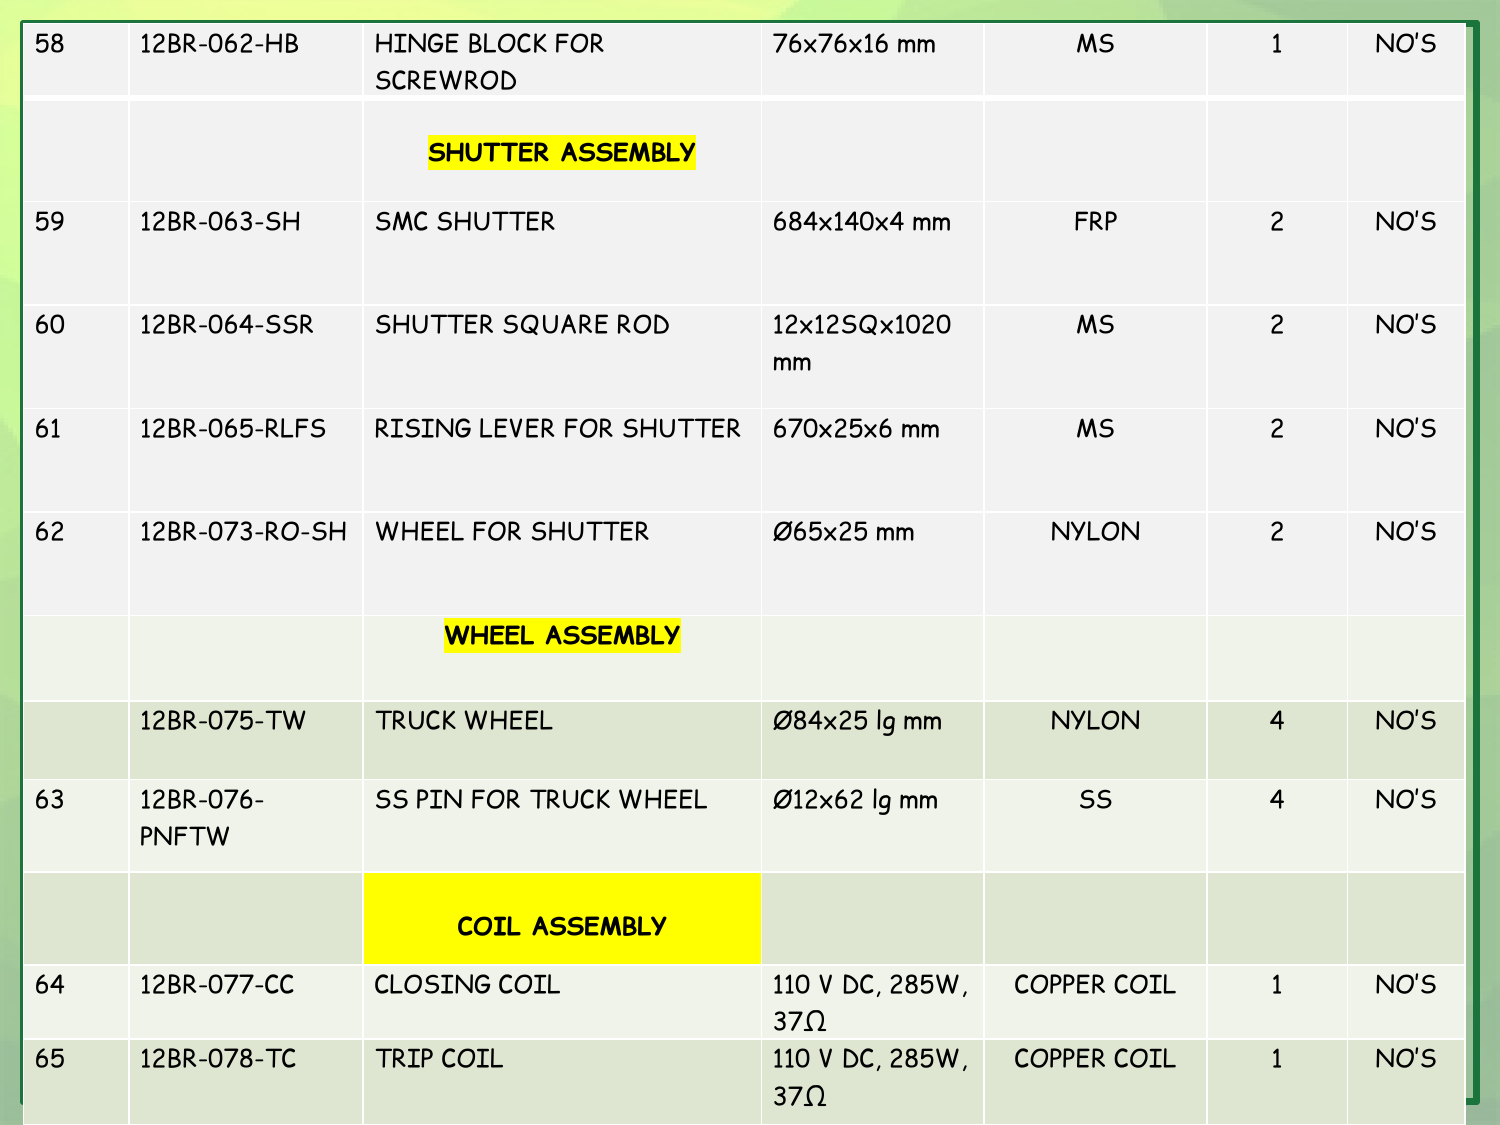

| 58 | 12BR-062-HB | HINGE BLOCK FOR SCREWROD | 76x76x16 mm | MS | 1 | NO’S |
| --- | --- | --- | --- | --- | --- | --- |
|  |  | SHUTTER ASSEMBLY |  |  |  |  |
| 59 | 12BR-063-SH | SMC SHUTTER | 684x140x4 mm | FRP | 2 | NO’S |
| 60 | 12BR-064-SSR | SHUTTER SQUARE ROD | 12x12SQx1020 mm | MS | 2 | NO’S |
| 61 | 12BR-065-RLFS | RISING LEVER FOR SHUTTER | 670x25x6 mm | MS | 2 | NO’S |
| 62 | 12BR-073-RO-SH | WHEEL FOR SHUTTER | Ø65x25 mm | NYLON | 2 | NO’S |
|  |  | WHEEL ASSEMBLY |  |  |  |  |
|  | 12BR-075-TW | TRUCK WHEEL | Ø84x25 lg mm | NYLON | 4 | NO’S |
| 63 | 12BR-076-PNFTW | SS PIN FOR TRUCK WHEEL | Ø12x62 lg mm | SS | 4 | NO’S |
|  |  | COIL ASSEMBLY |  |  |  |  |
| 64 | 12BR-077-CC | CLOSING COIL | 110 V DC, 285W, 37Ω | COPPER COIL | 1 | NO’S |
| 65 | 12BR-078-TC | TRIP COIL | 110 V DC, 285W, 37Ω | COPPER COIL | 1 | NO’S |

9